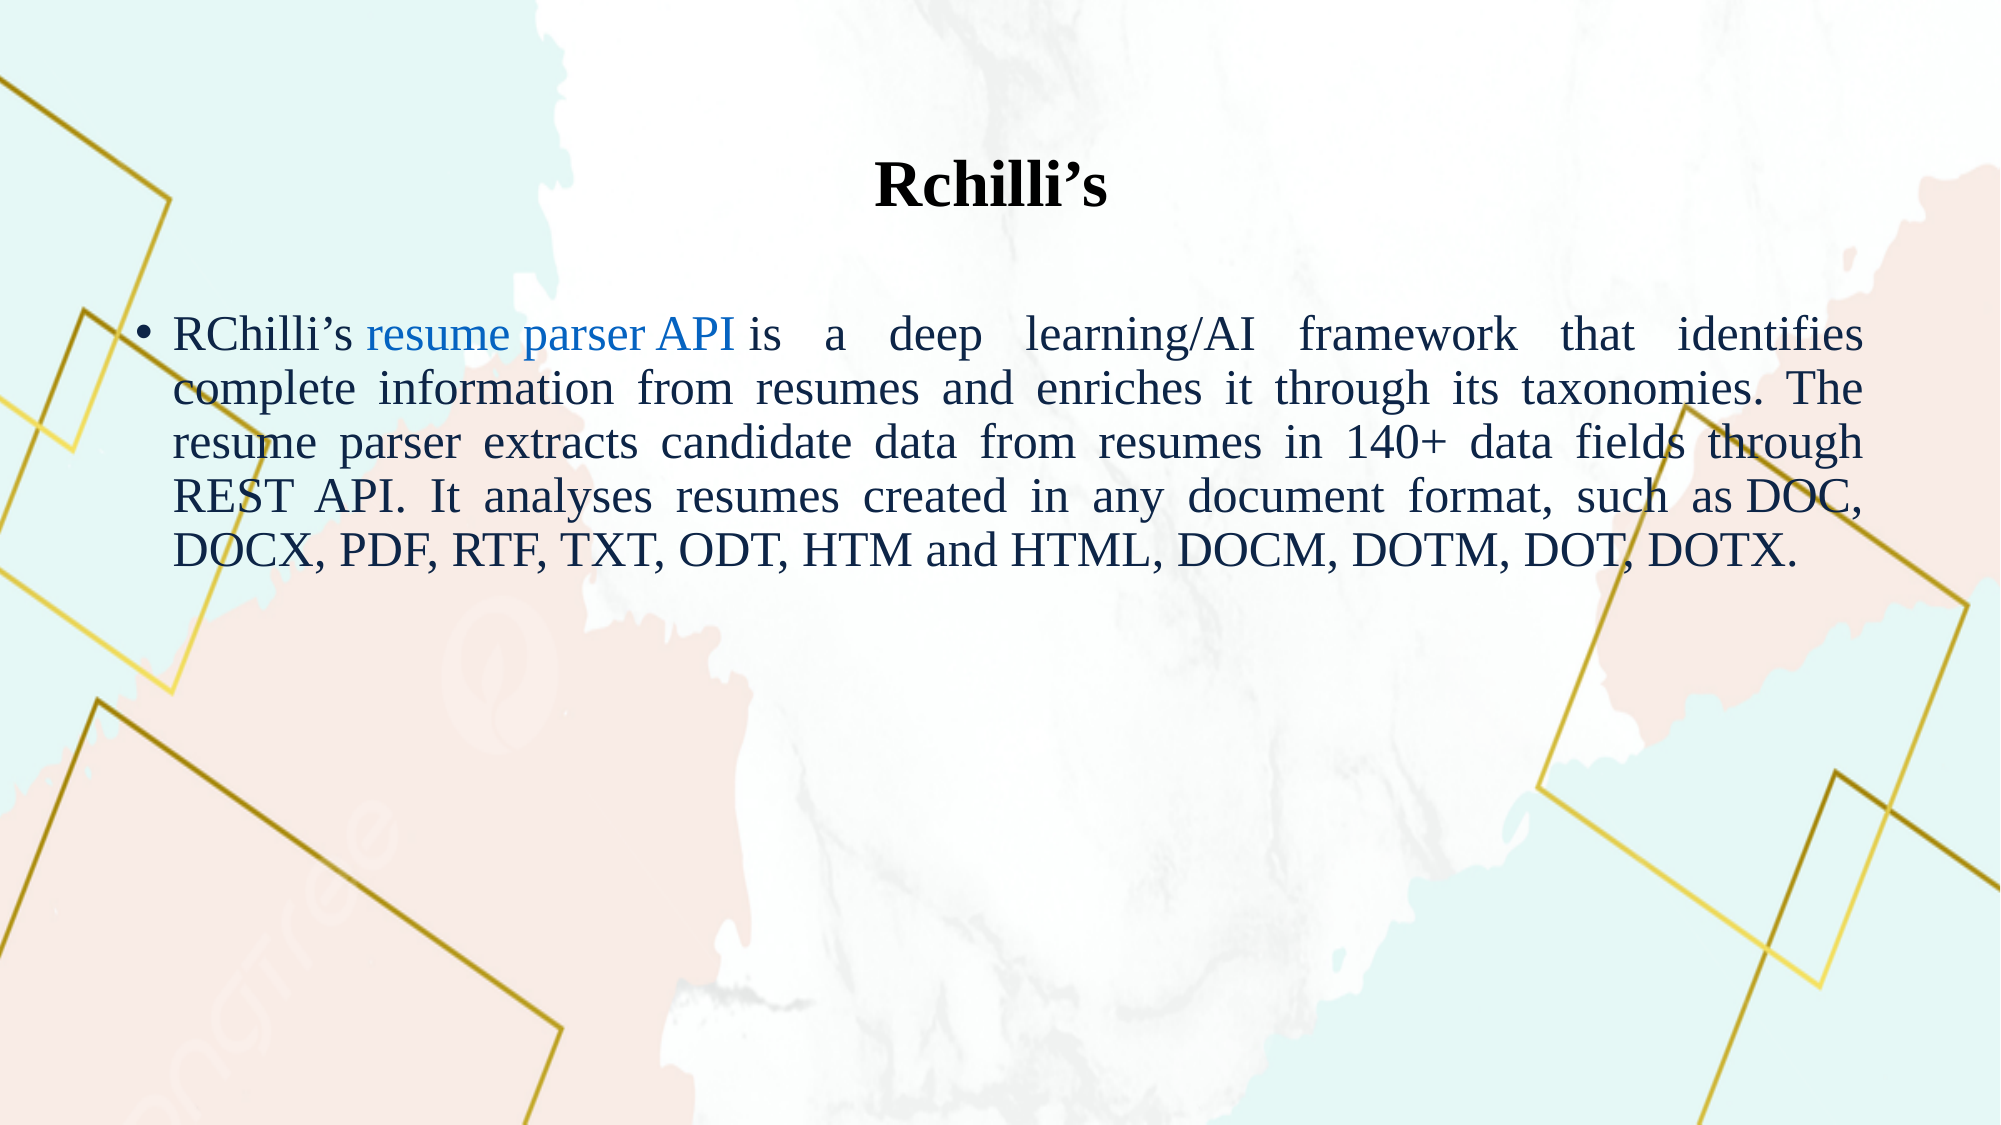

# Rchilli’s
RChilli’s resume parser API is a deep learning/AI framework that identifies complete information from resumes and enriches it through its taxonomies. The resume parser extracts candidate data from resumes in 140+ data fields through REST API. It analyses resumes created in any document format, such as DOC, DOCX, PDF, RTF, TXT, ODT, HTM and HTML, DOCM, DOTM, DOT, DOTX.